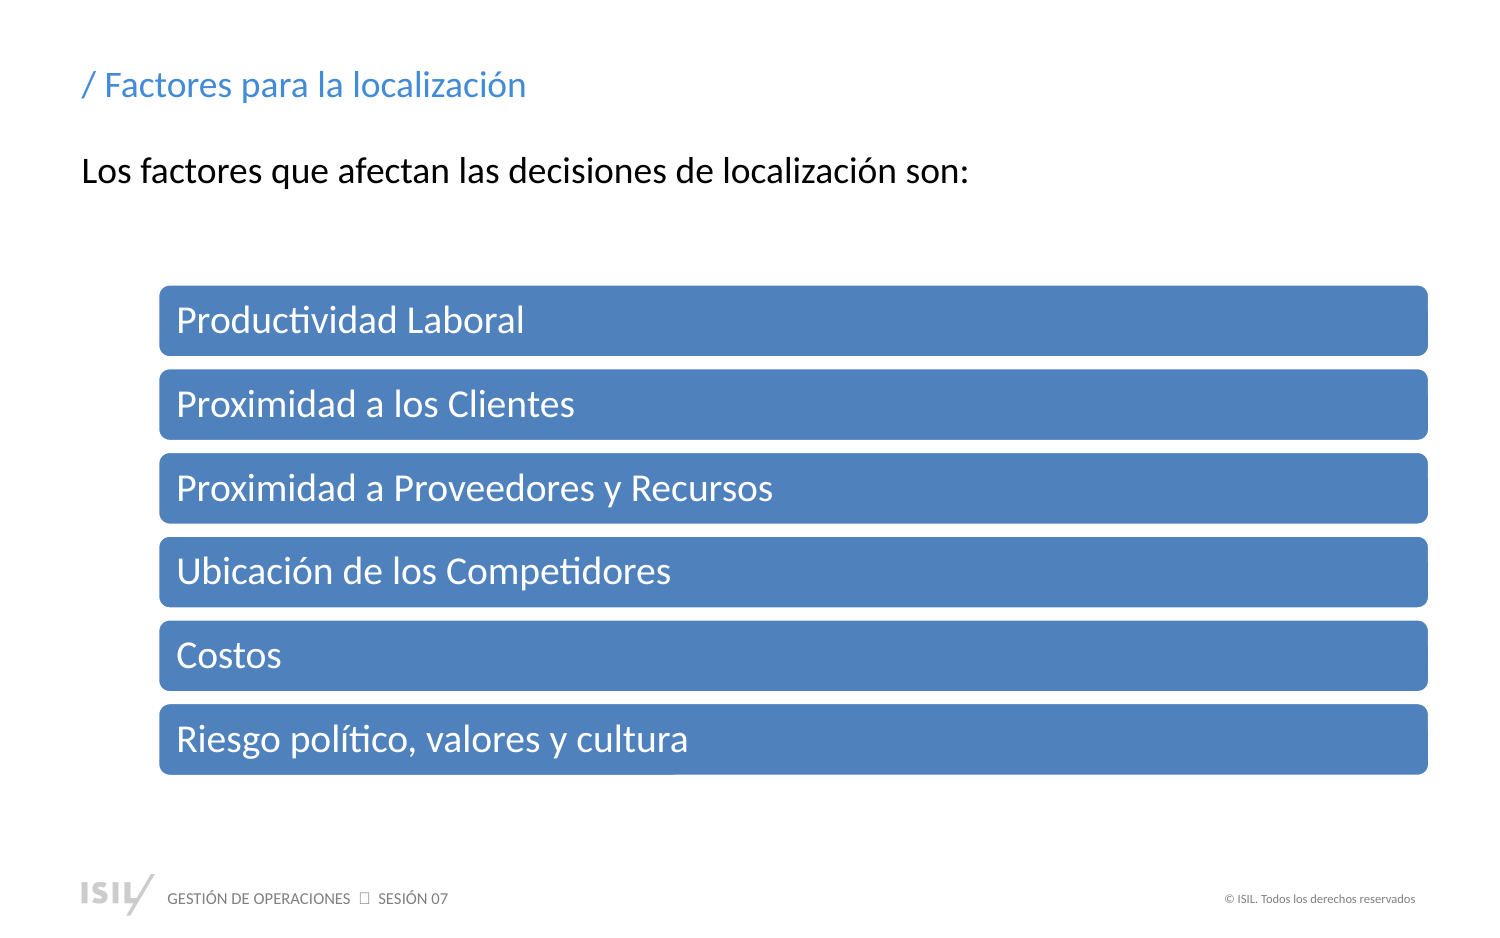

/ Factores para la localización
Los factores que afectan las decisiones de localización son:
Productividad Laboral
Proximidad a los Clientes
Proximidad a Proveedores y Recursos
Ubicación de los Competidores
Costos
Riesgo político, valores y cultura